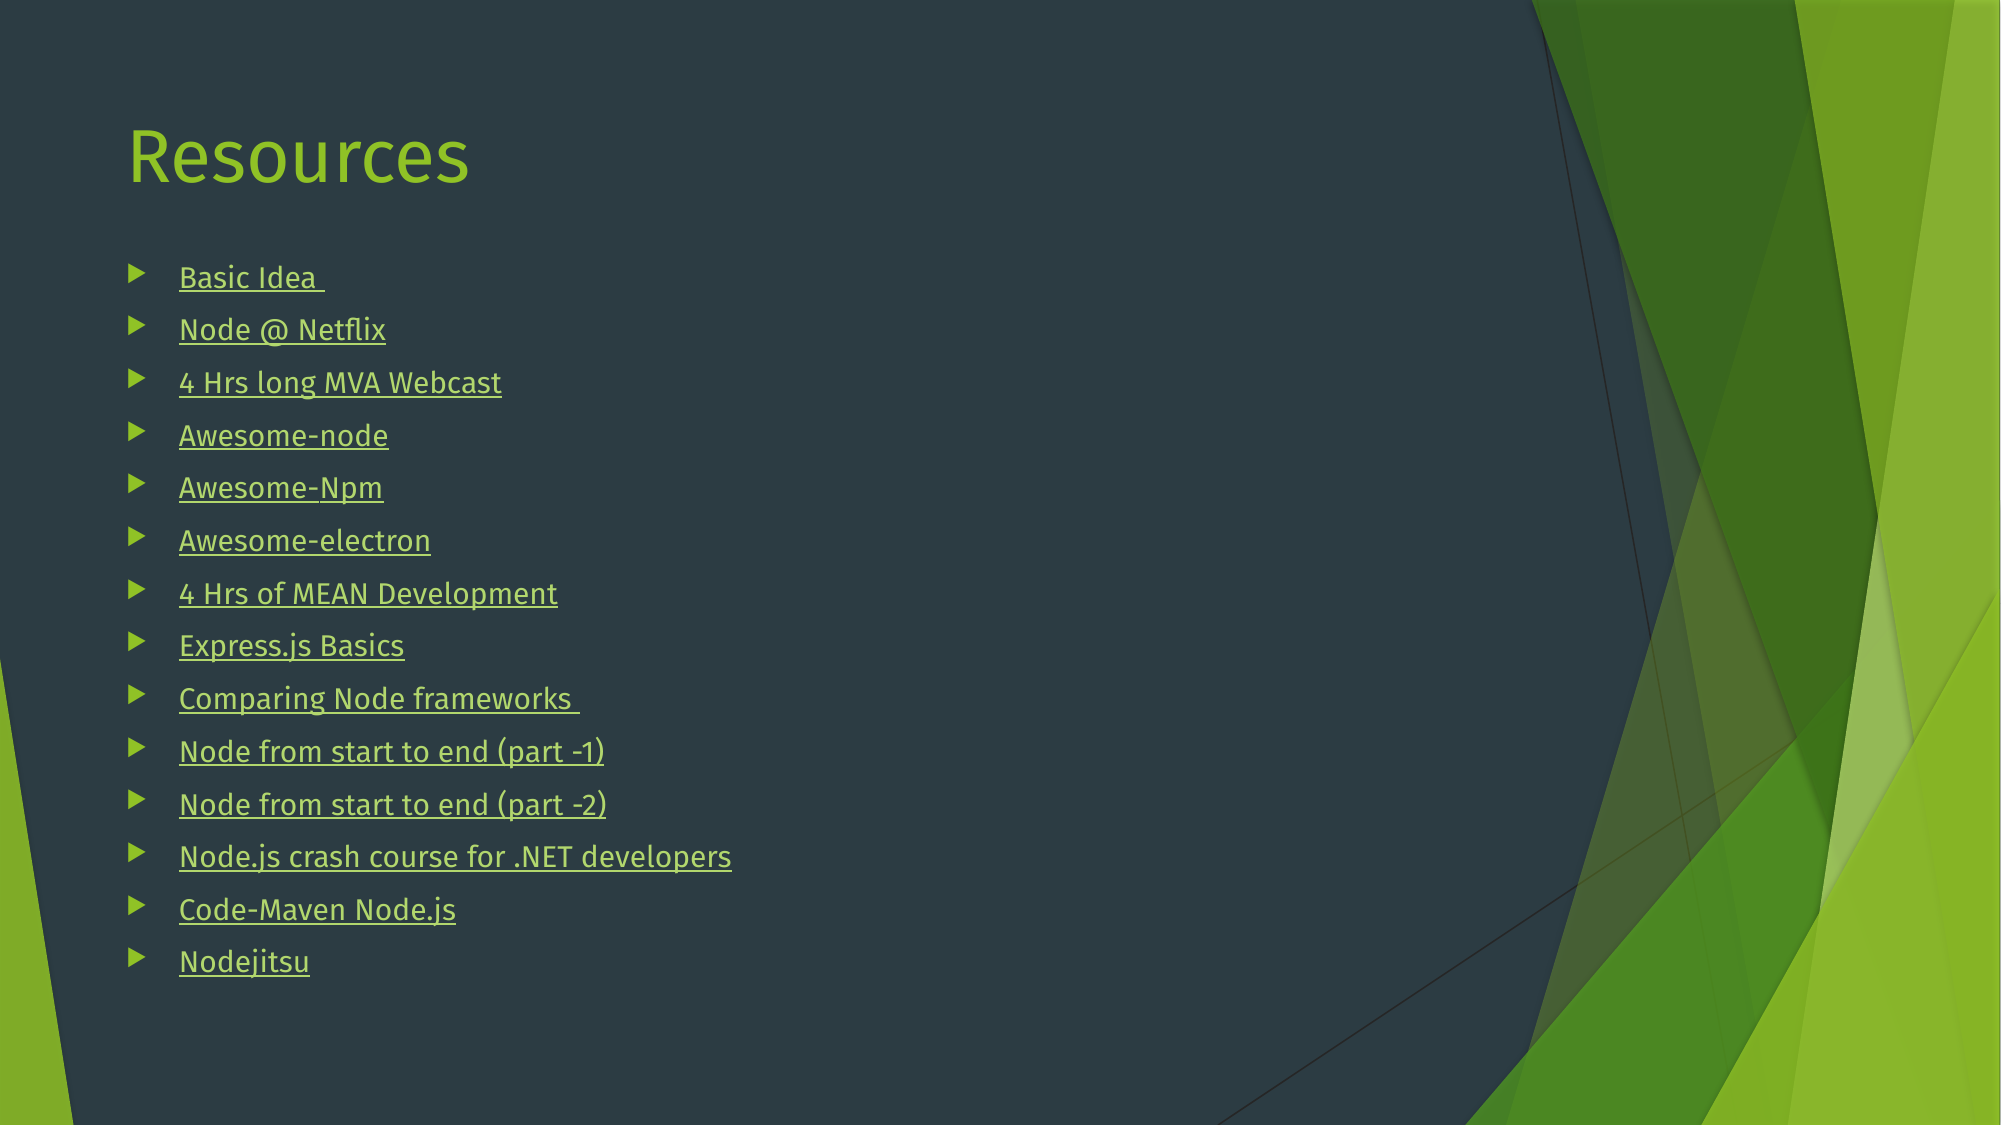

# Resources
Basic Idea
Node @ Netflix
4 Hrs long MVA Webcast
Awesome-node
Awesome-Npm
Awesome-electron
4 Hrs of MEAN Development
Express.js Basics
Comparing Node frameworks
Node from start to end (part -1)
Node from start to end (part -2)
Node.js crash course for .NET developers
Code-Maven Node.js
Nodejitsu